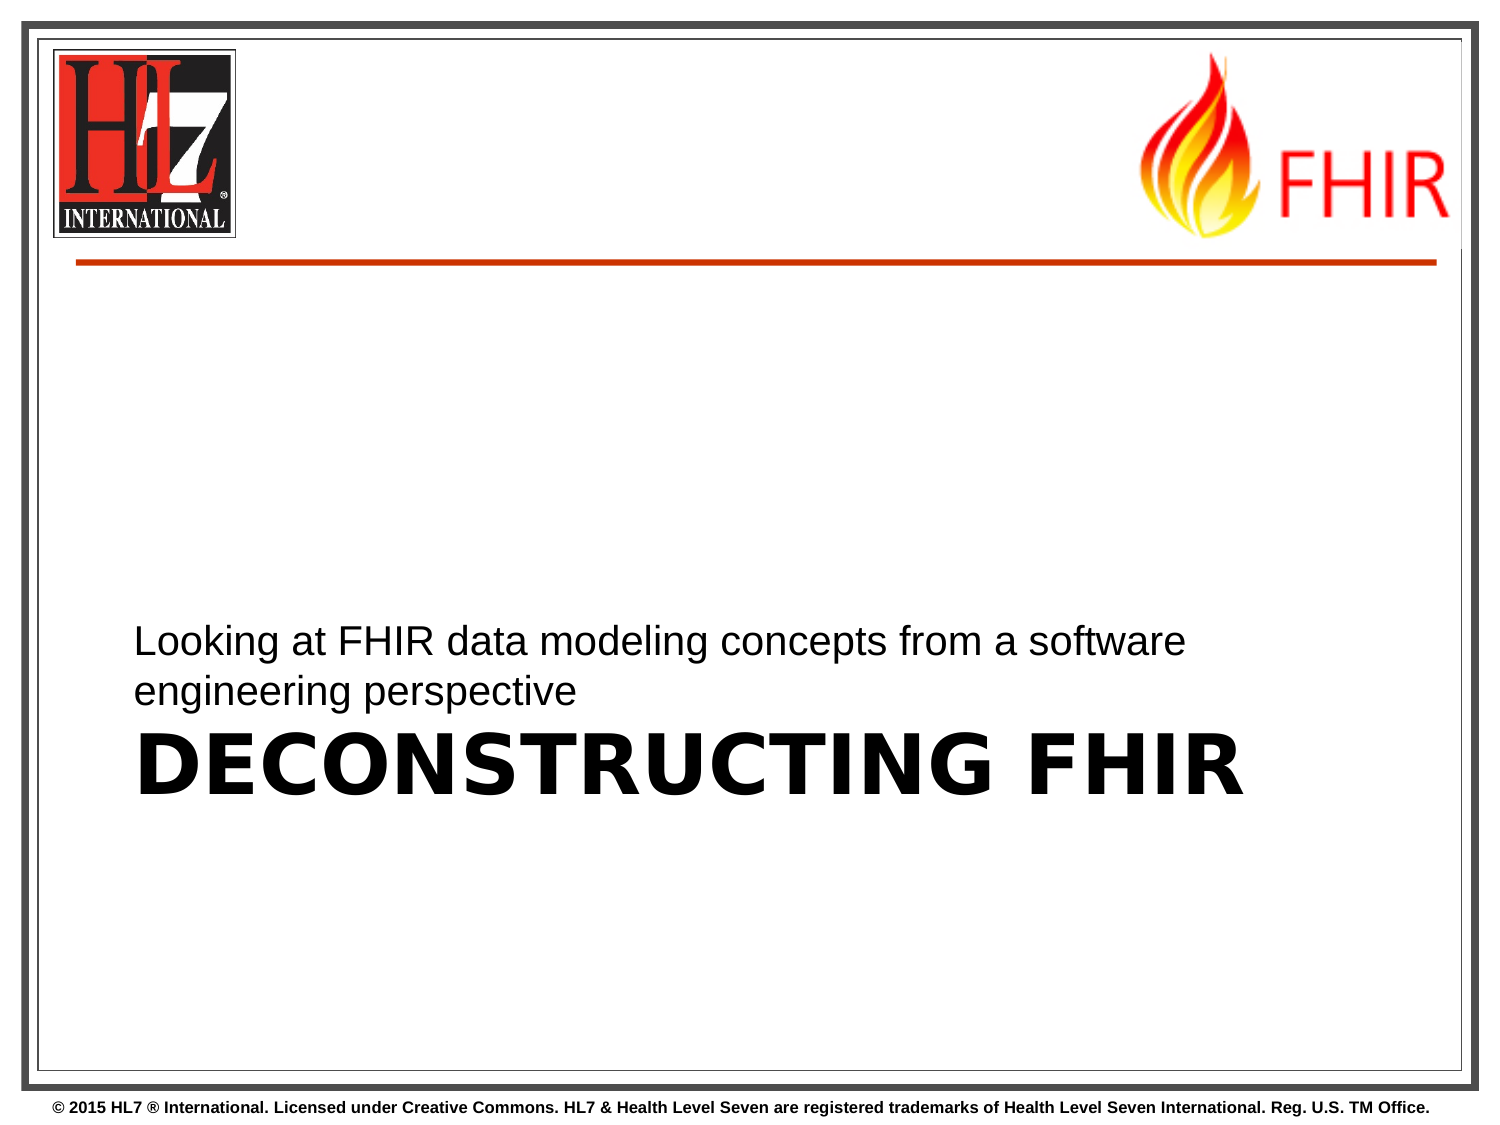

Looking at FHIR data modeling concepts from a software engineering perspective
# Deconstructing FHIR